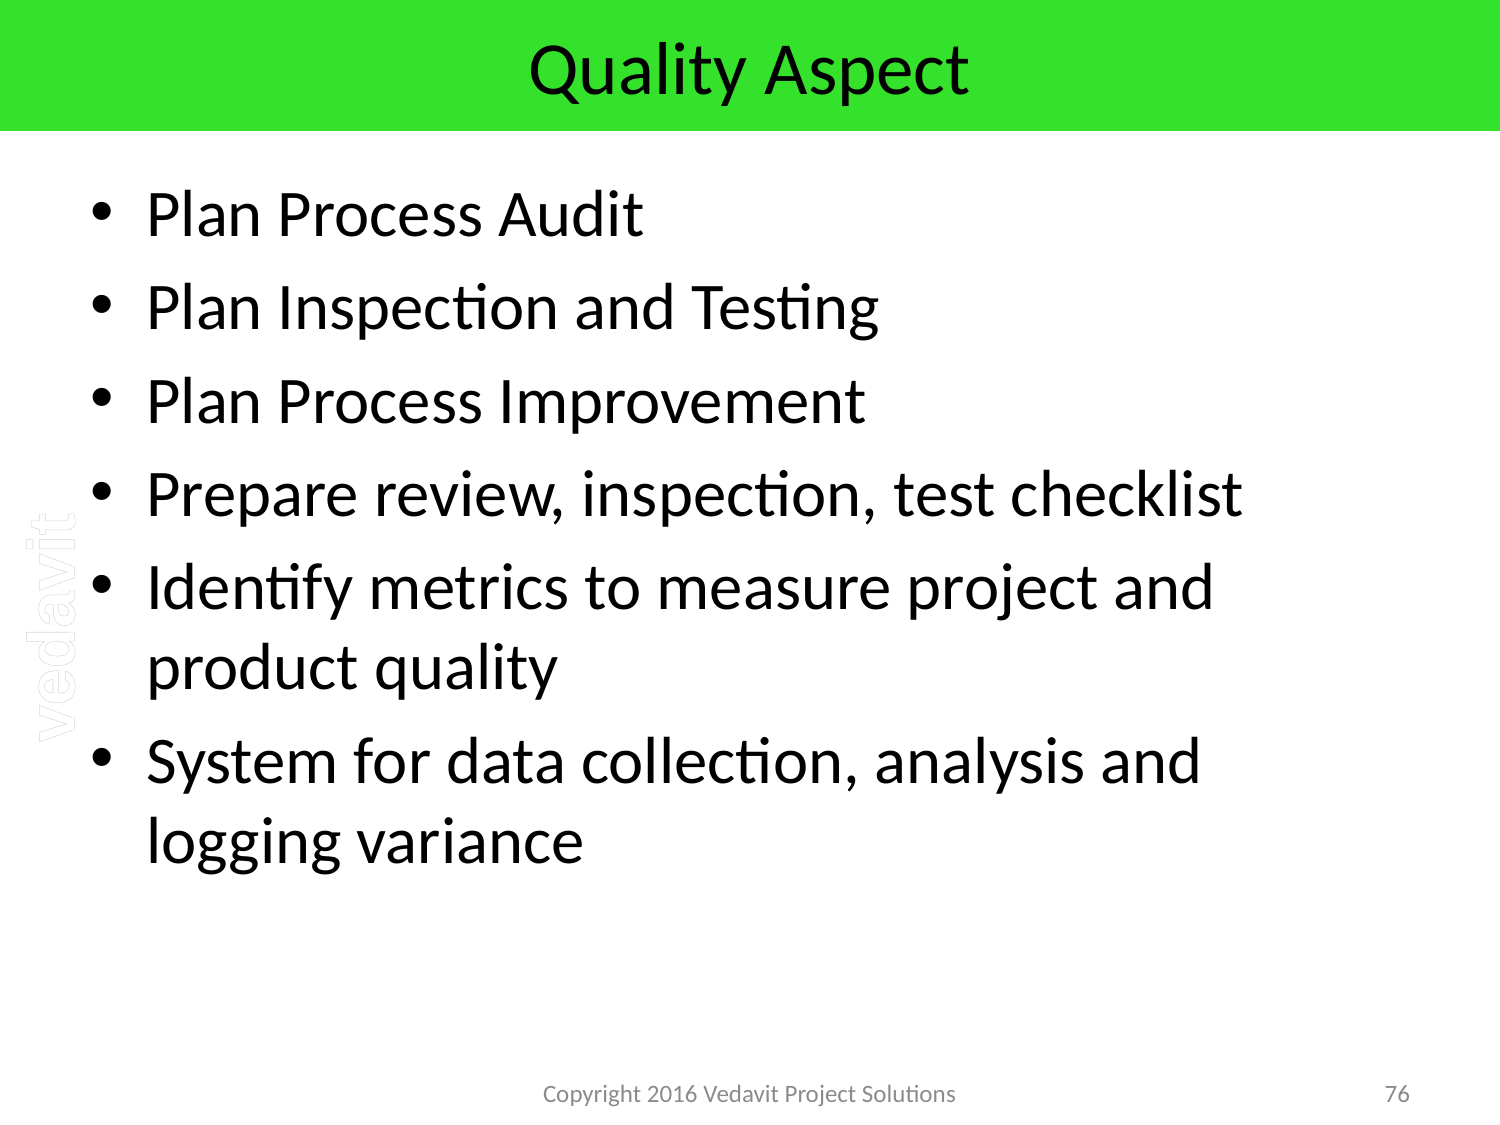

# Quality Aspect
Plan Process Audit
Plan Inspection and Testing
Plan Process Improvement
Prepare review, inspection, test checklist
Identify metrics to measure project and product quality
System for data collection, analysis and logging variance
Copyright 2016 Vedavit Project Solutions
76